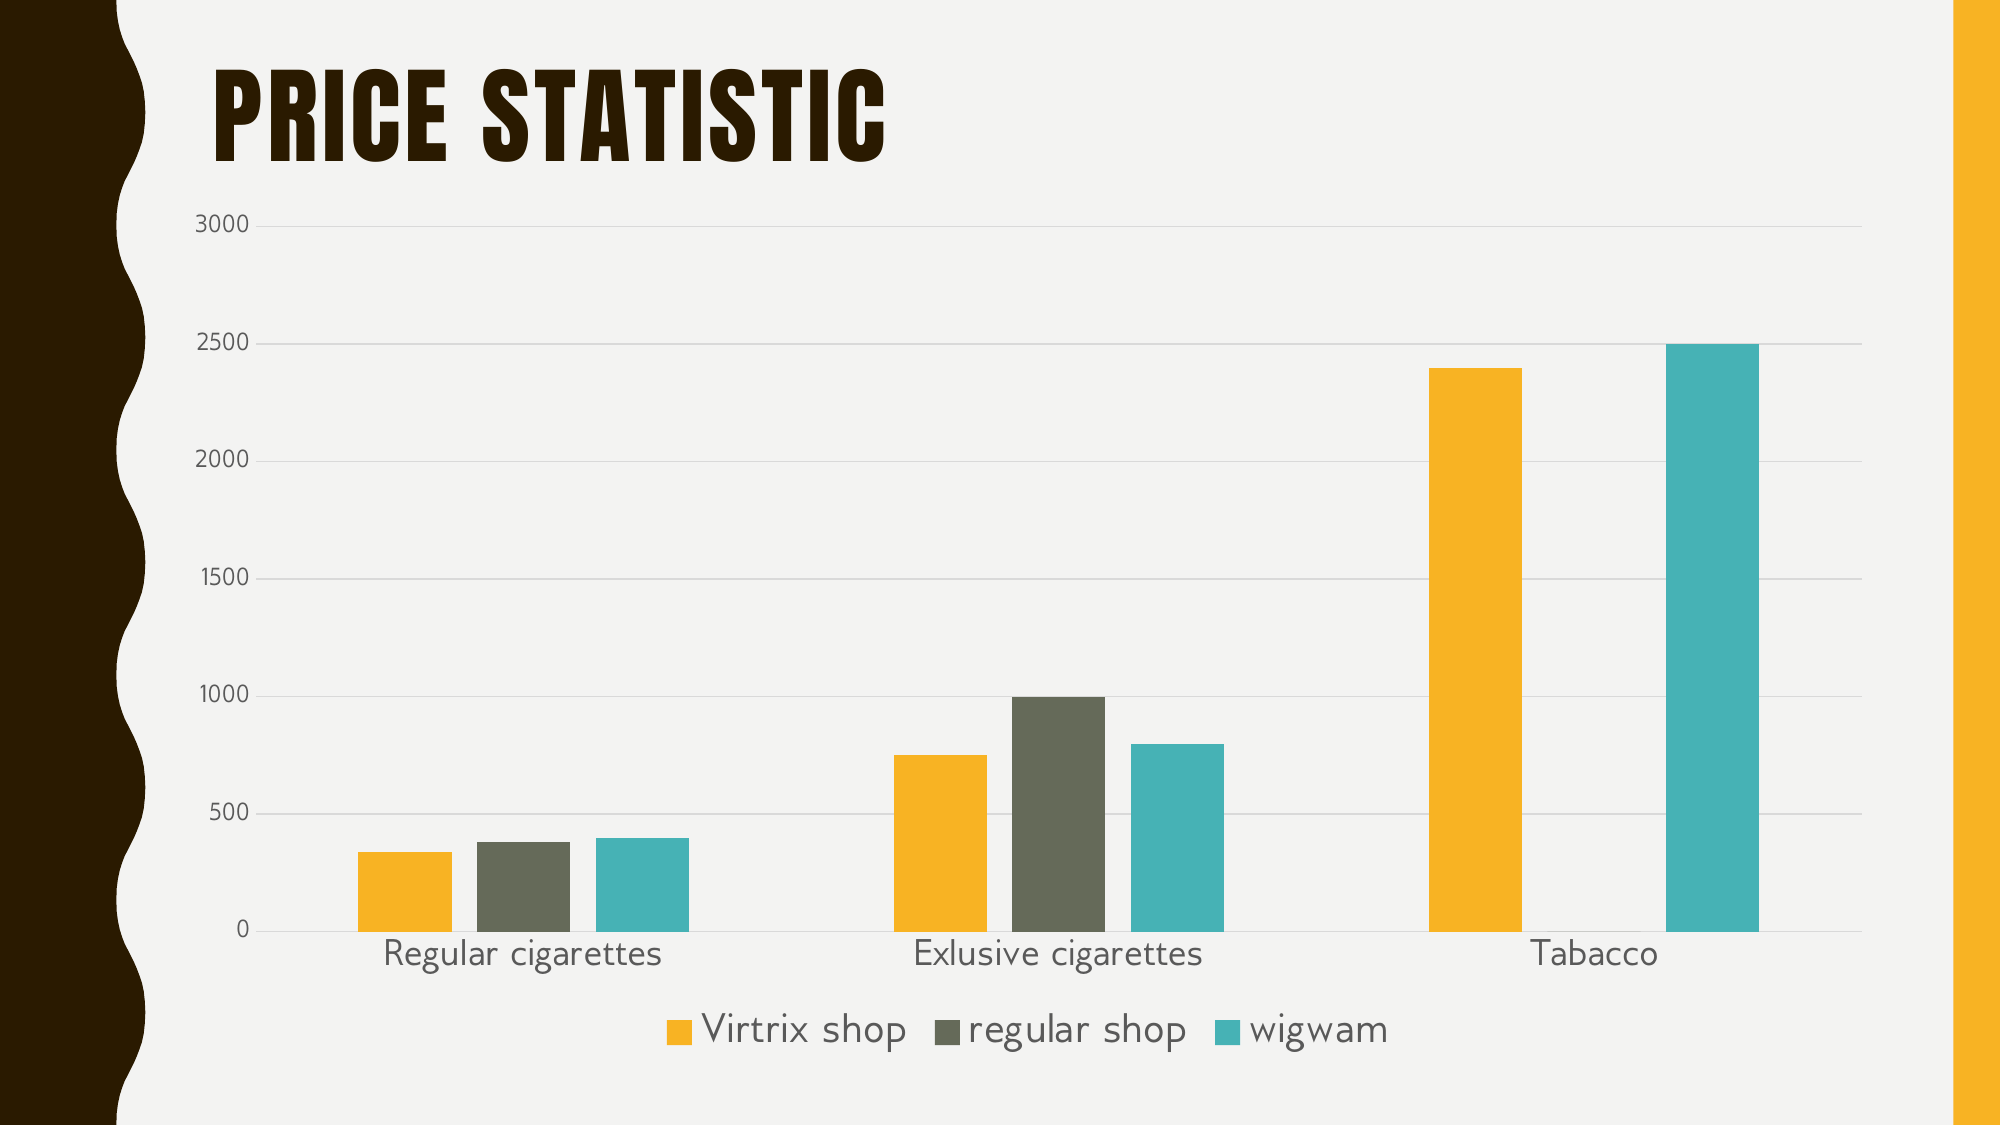

# Price statistic

### Chart

| Category | Virtrix shop | regular shop | wigwam |
|---|---|---|---|
| Regular cigarettes | 340.0 | 380.0 | 400.0 |
| Exlusive cigarettes | 750.0 | 1000.0 | 800.0 |
| Tabacco | 2400.0 | 0.0 | 2500.0 |